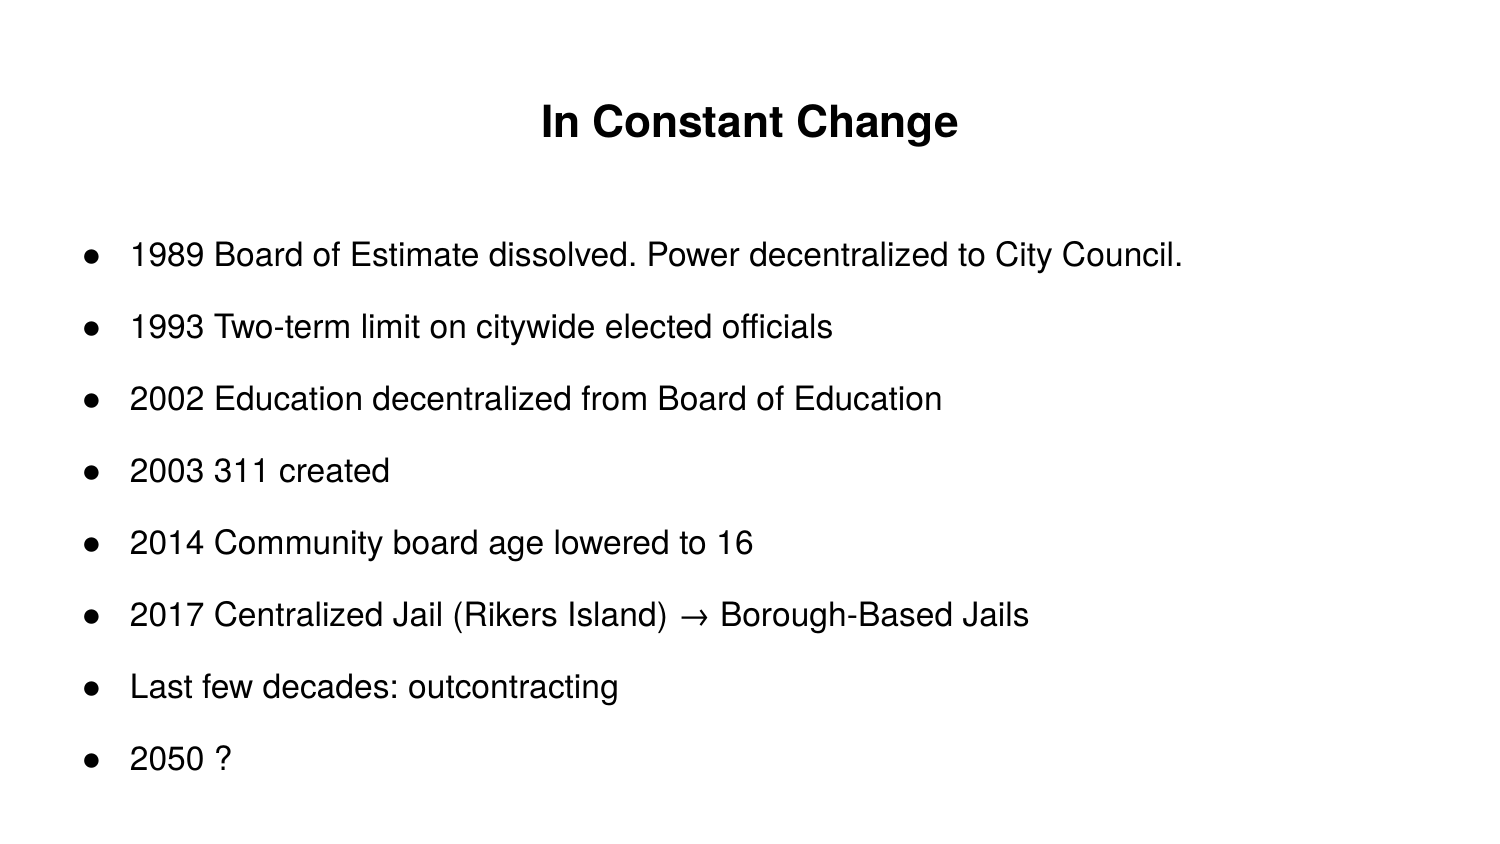

# In Constant Change
1989 Board of Estimate dissolved. Power decentralized to City Council.
1993 Two-term limit on citywide elected officials
2002 Education decentralized from Board of Education
2003 311 created
2014 Community board age lowered to 16
2017 Centralized Jail (Rikers Island) → Borough-Based Jails
Last few decades: outcontracting
2050 ?